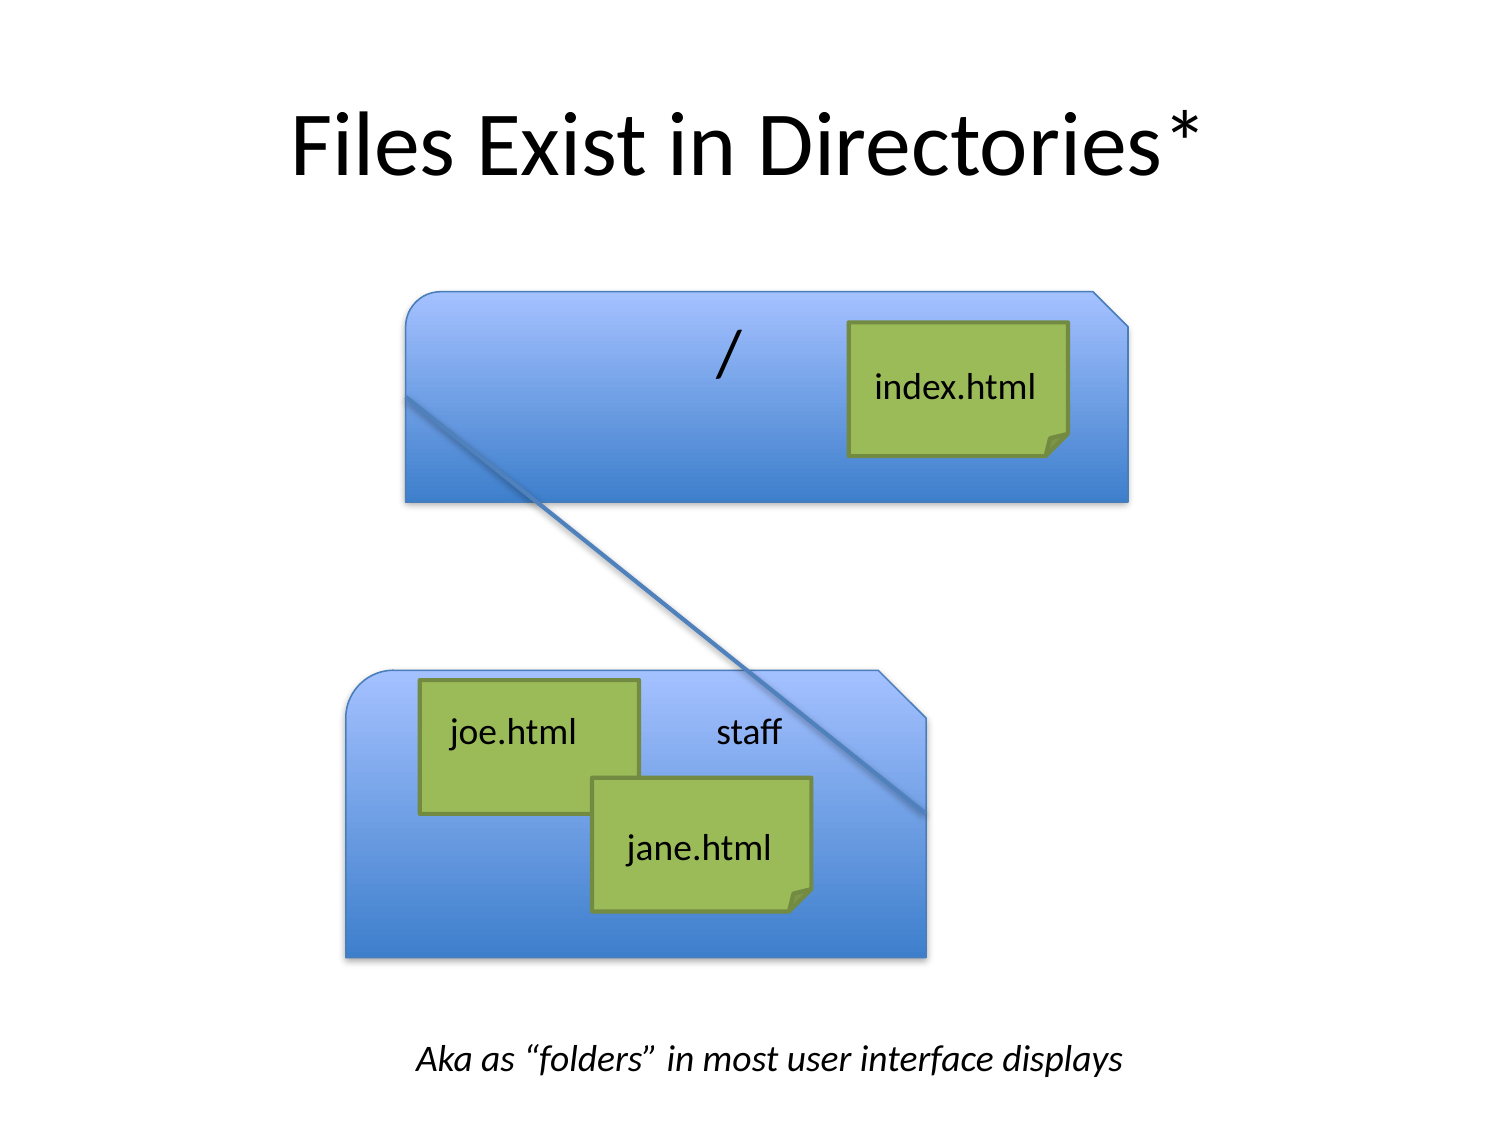

# Files Exist in Directories*

/

index.html

staff
joe.html

jane.html
Aka as “folders” in most user interface displays